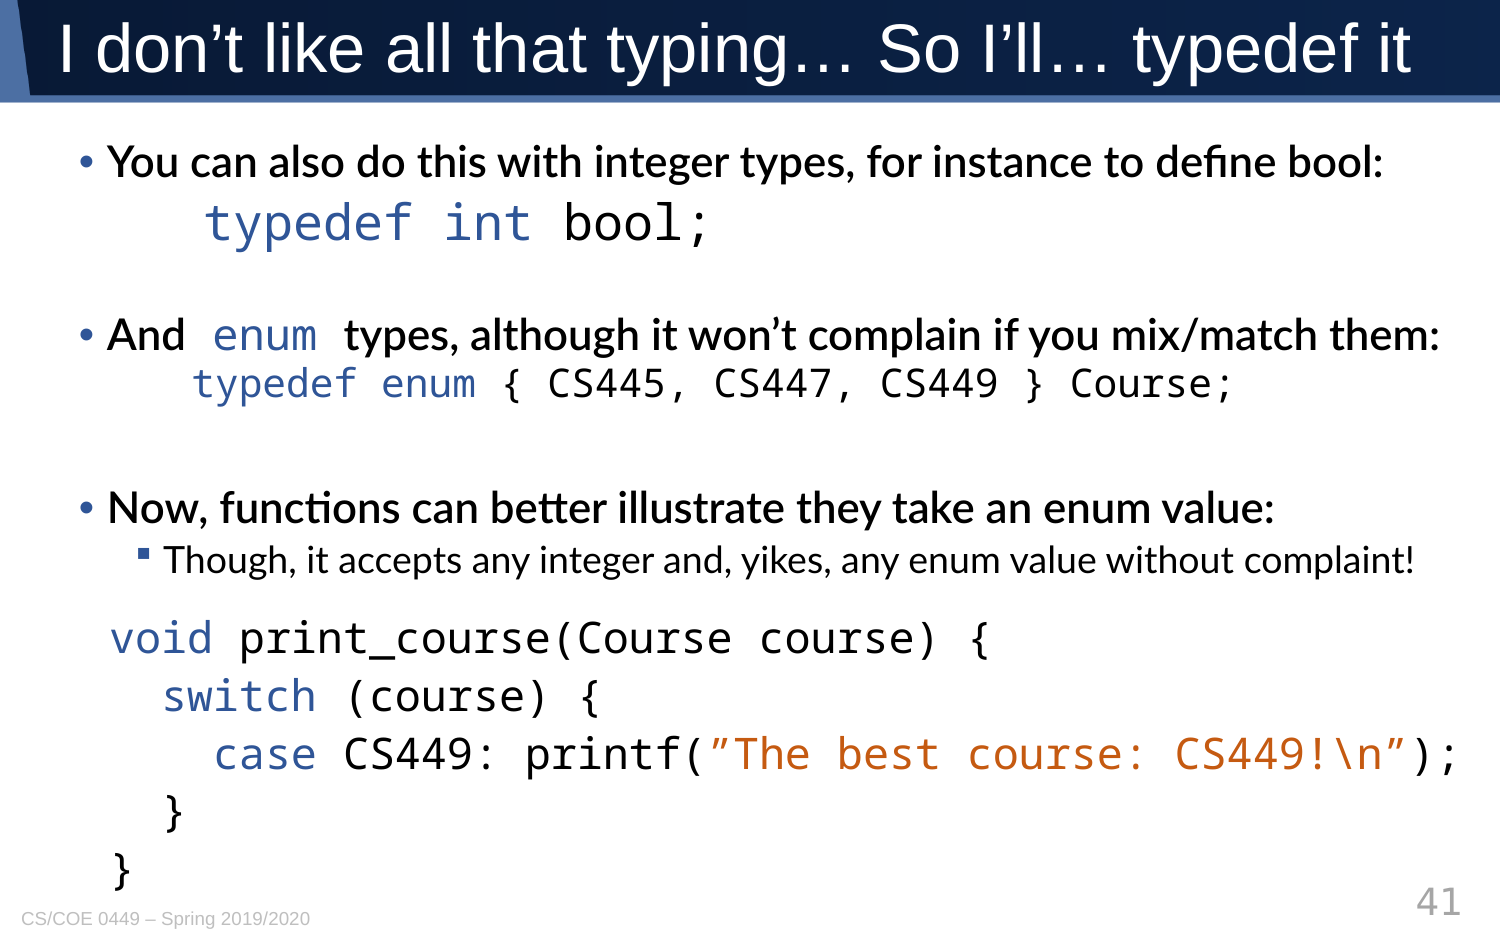

# I don’t like all that typing… So I’ll… typedef it
You can also do this with integer types, for instance to define bool:

And enum types, although it won’t complain if you mix/match them:

Now, functions can better illustrate they take an enum value:
Though, it accepts any integer and, yikes, any enum value without complaint!
  typedef int bool;
  typedef enum { CS445, CS447, CS449 } Course;
  void print_course(Course course) {
    switch (course) {
      case CS449: printf(”The best course: CS449!\n”);
    }
  }
41
CS/COE 0449 – Spring 2019/2020